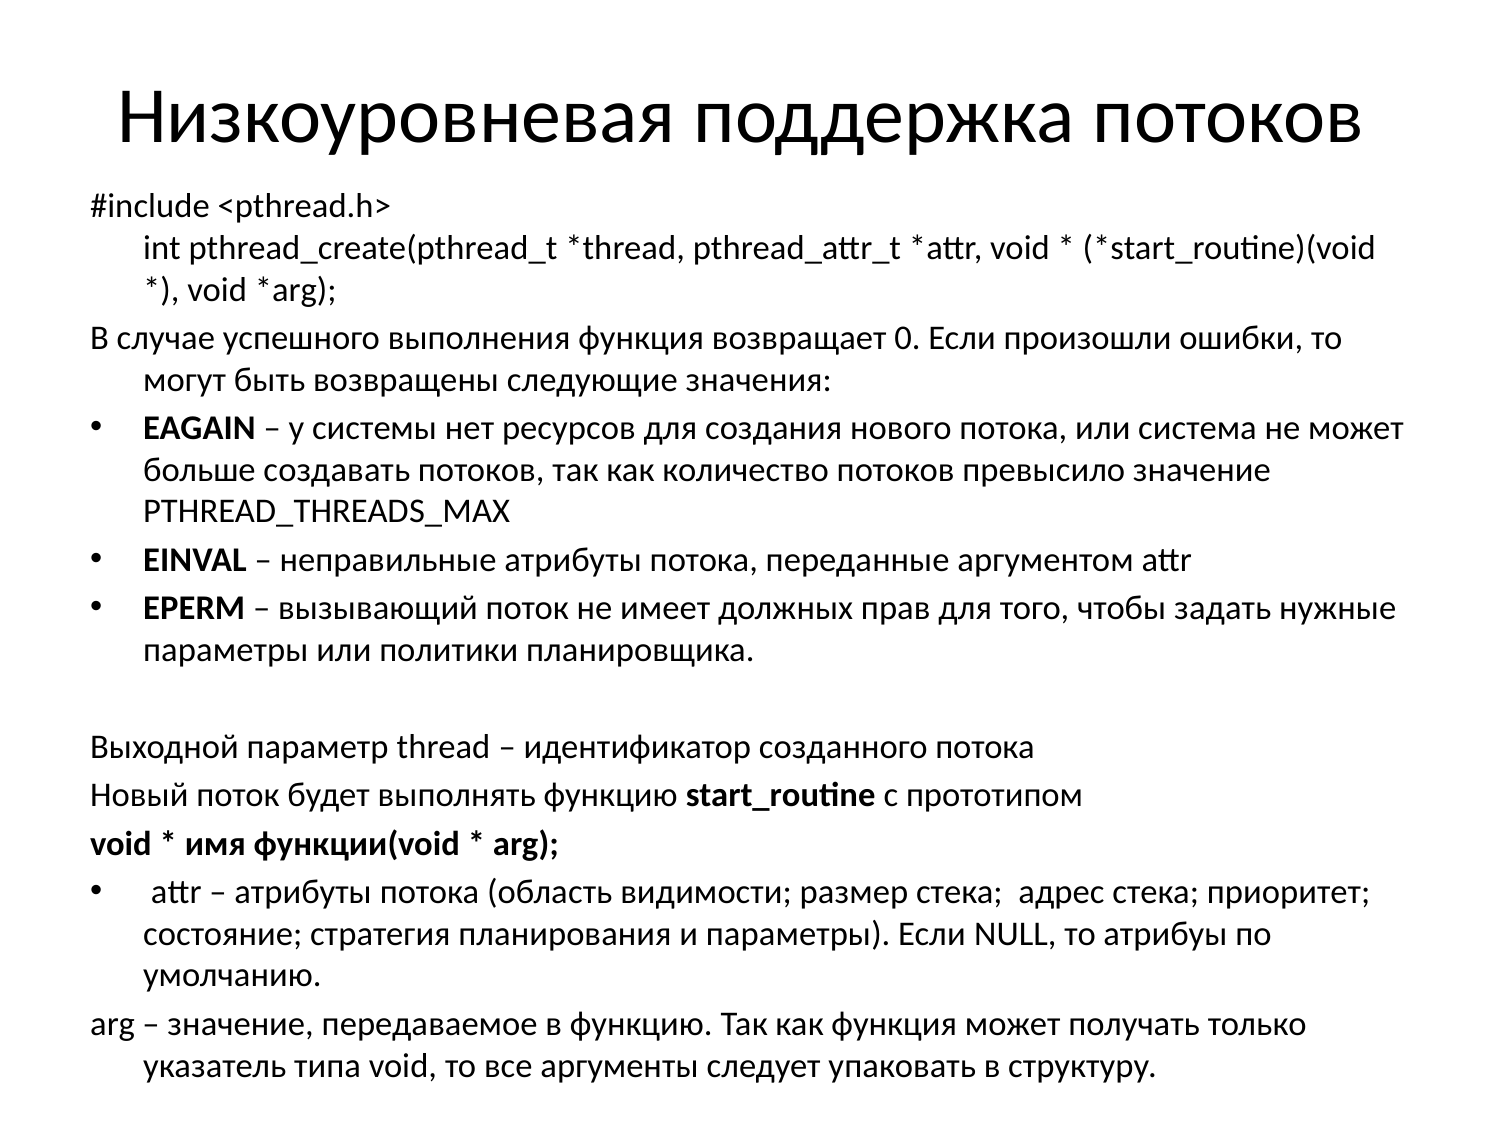

# Низкоуровневая поддержка потоков
#include <pthread.h>
int pthread_create(pthread_t *thread, pthread_attr_t *attr, void * (*start_routine)(void *), void *arg);
В случае успешного выполнения функция возвращает 0. Если произошли ошибки, то могут быть возвращены следующие значения:
EAGAIN – у системы нет ресурсов для создания нового потока, или система не может больше создавать потоков, так как количество потоков превысило значение PTHREAD_THREADS_MAX
EINVAL – неправильные атрибуты потока, переданные аргументом attr
EPERM – вызывающий поток не имеет должных прав для того, чтобы задать нужные параметры или политики планировщика.

Выходной параметр thread – идентификатор созданного потока
Новый поток будет выполнять функцию start_routine с прототипом
void * имя функции(void * arg);
 attr – атрибуты потока (область видимости; размер стека;  адрес стека; приоритет; состояние; стратегия планирования и параметры). Если NULL, то атрибуы по умолчанию.
arg – значение, передаваемое в функцию. Так как функция может получать только указатель типа void, то все аргументы следует упаковать в структуру.